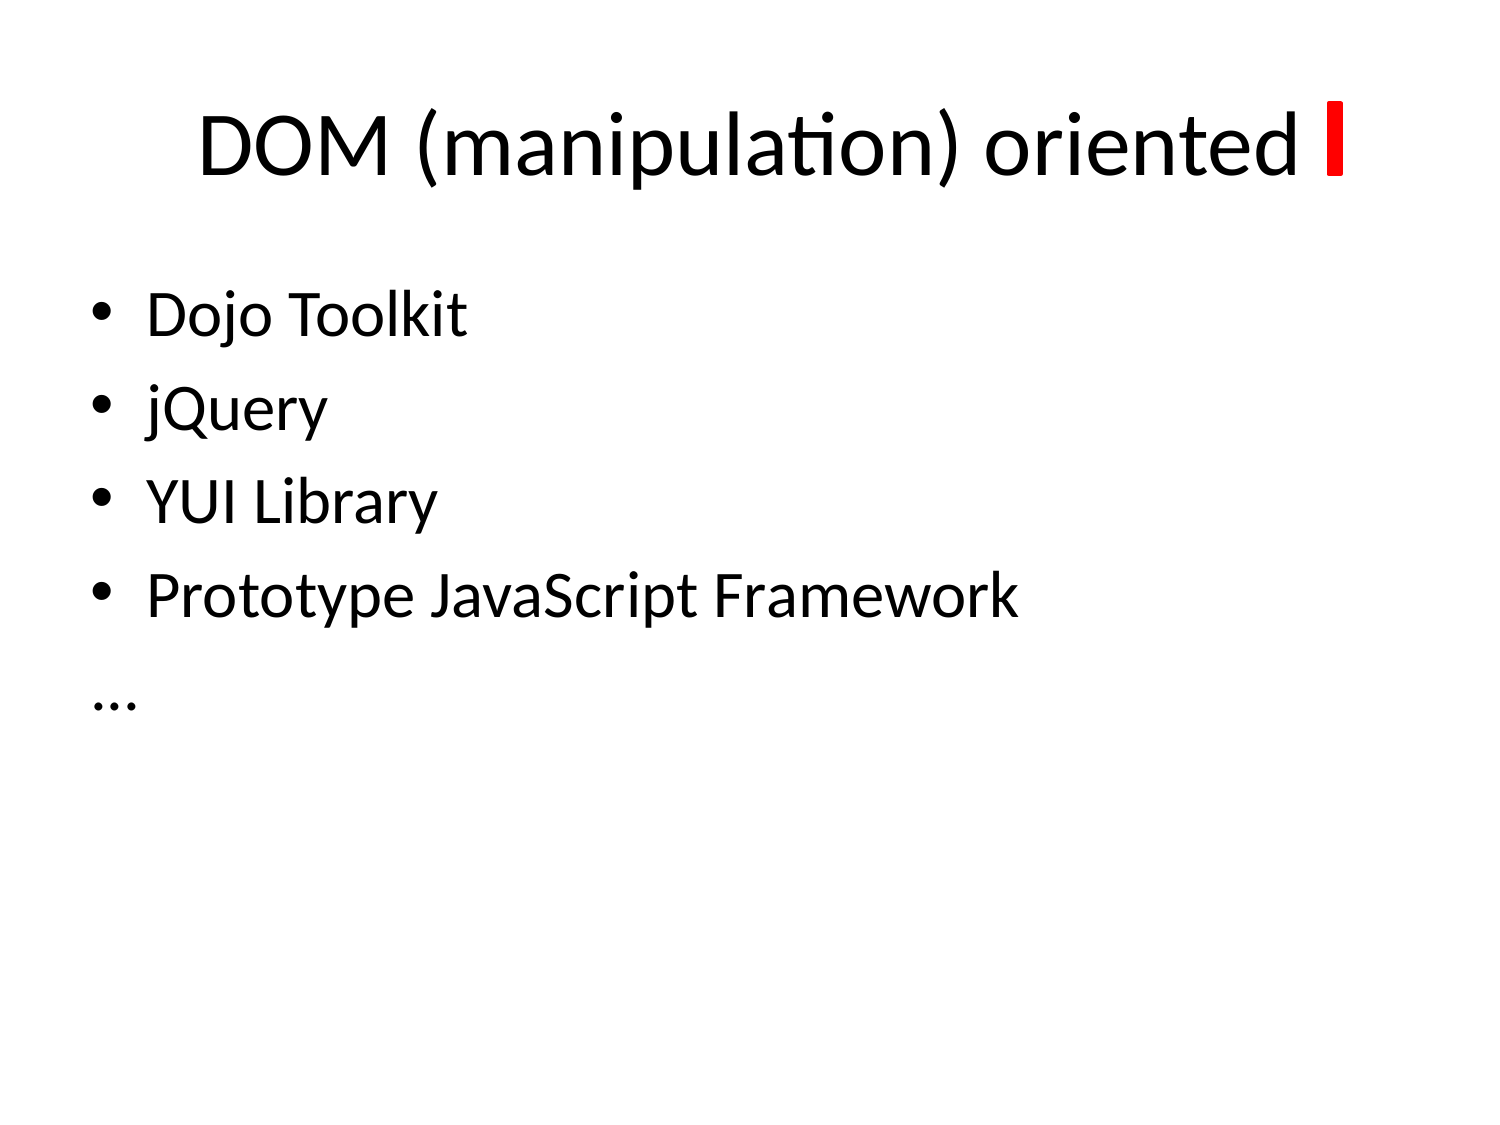

# DOM (manipulation) oriented

Dojo Toolkit
jQuery
YUI Library
Prototype JavaScript Framework
...